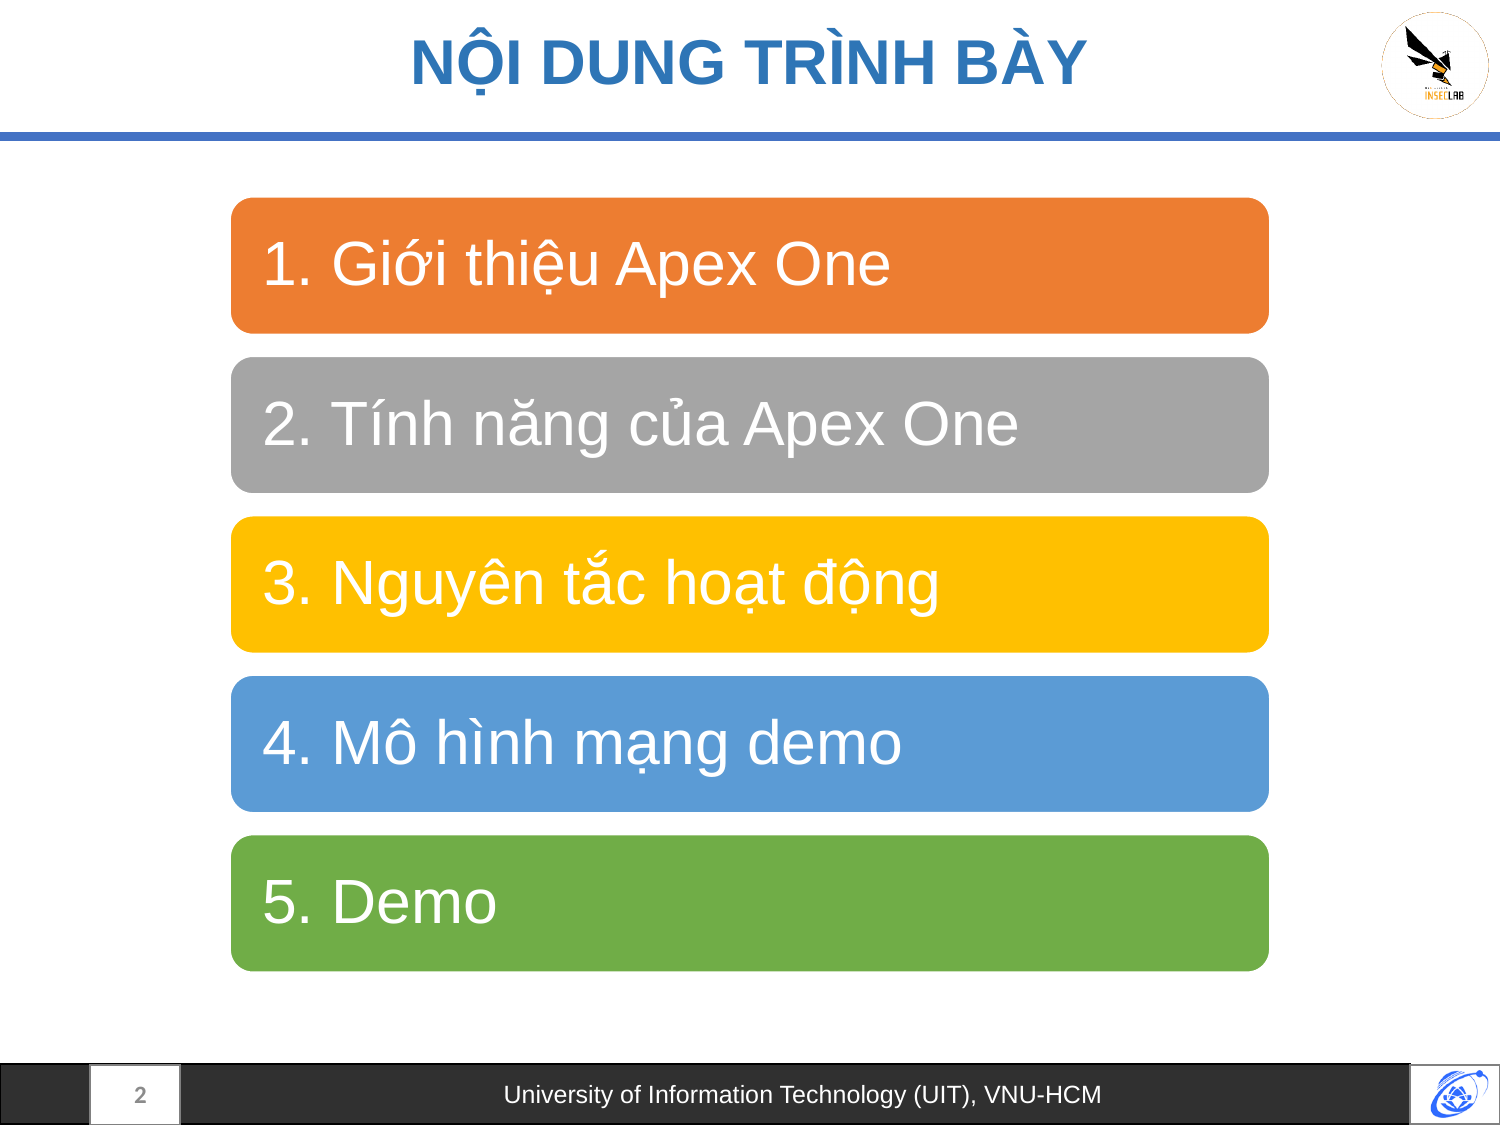

# NỘI DUNG TRÌNH BÀY
1. Giới thiệu Apex One
2. Tính năng của Apex One
3. Nguyên tắc hoạt động
4. Mô hình mạng demo
5. Demo
2